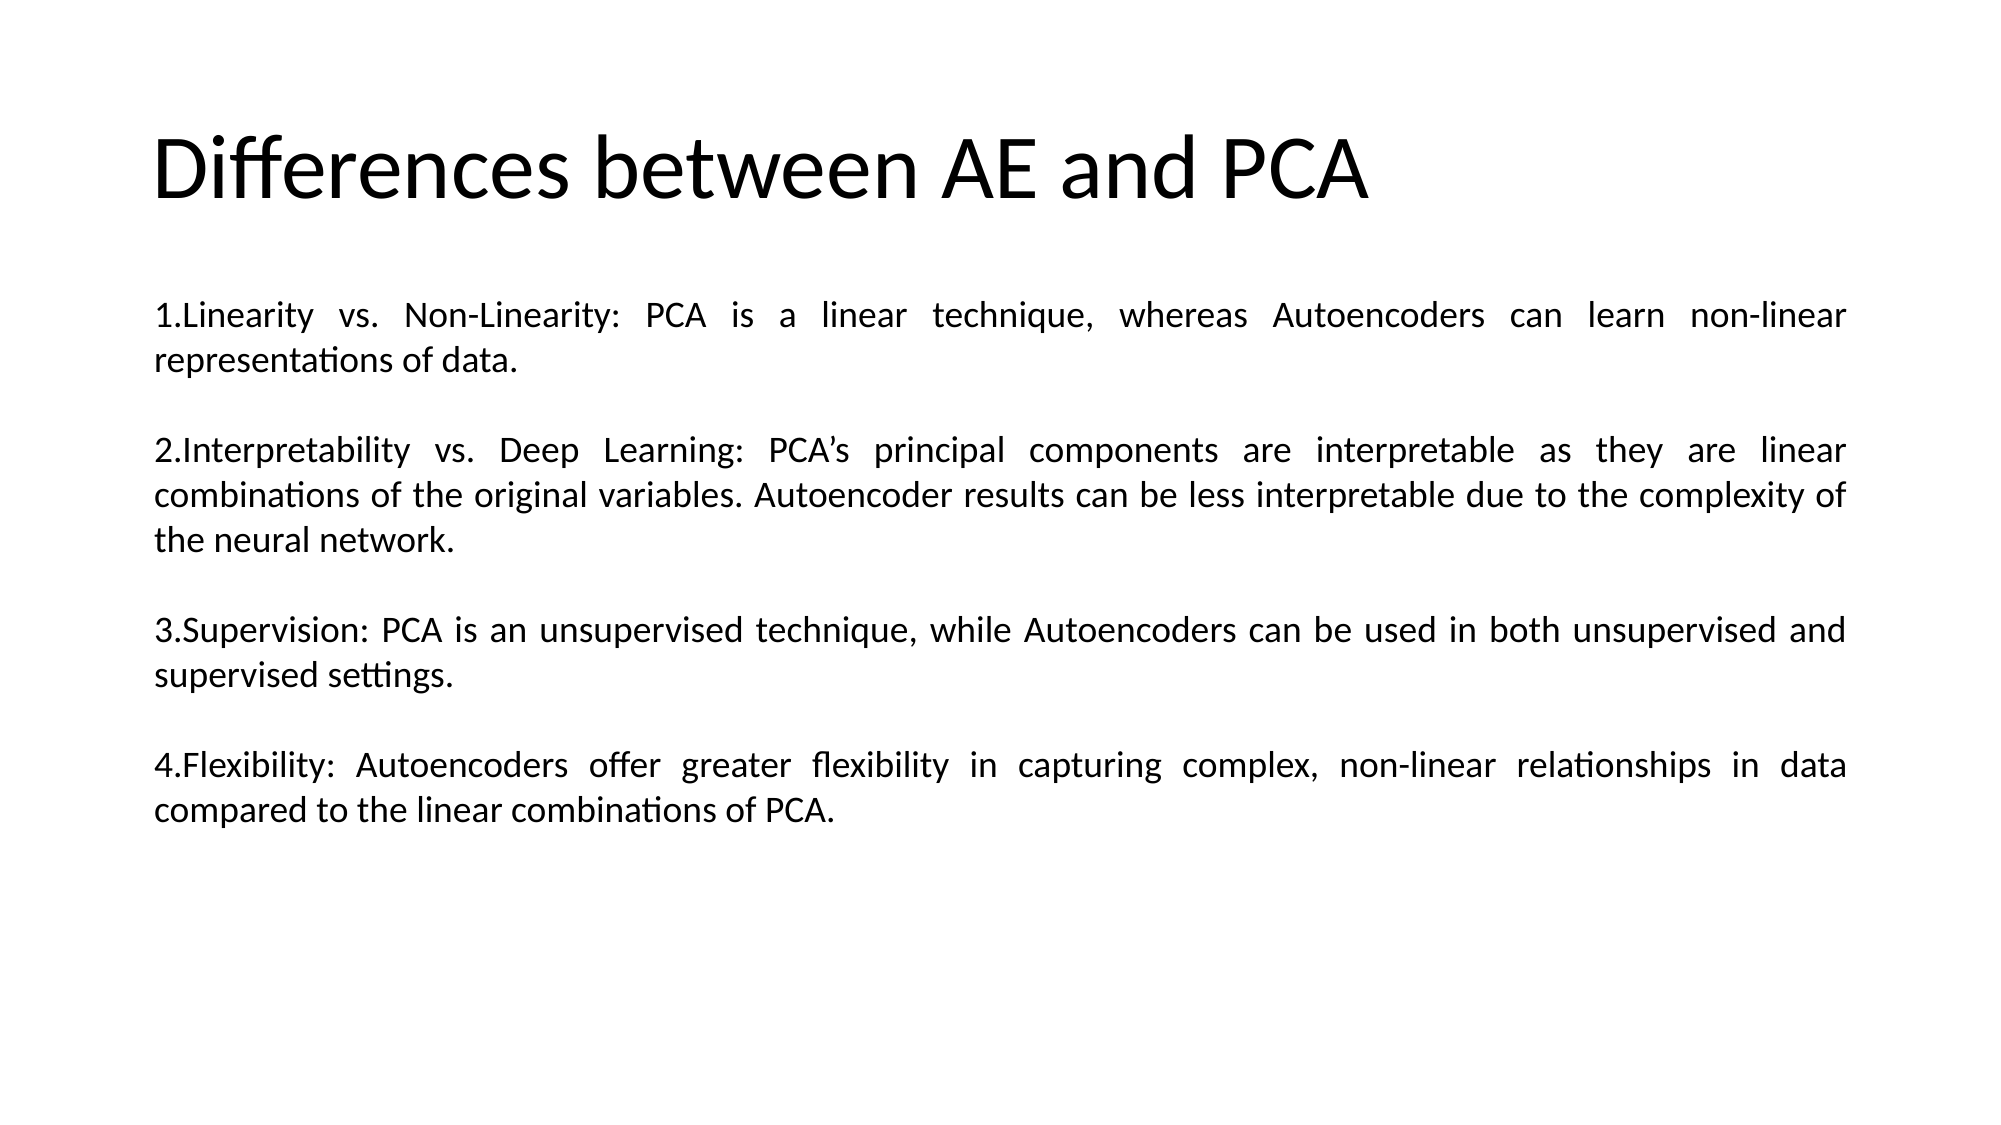

# Differences between AE and PCA
Linearity vs. Non-Linearity: PCA is a linear technique, whereas Autoencoders can learn non-linear representations of data.

Interpretability vs. Deep Learning: PCA’s principal components are interpretable as they are linear combinations of the original variables. Autoencoder results can be less interpretable due to the complexity of the neural network.

Supervision: PCA is an unsupervised technique, while Autoencoders can be used in both unsupervised and supervised settings.

Flexibility: Autoencoders offer greater flexibility in capturing complex, non-linear relationships in data compared to the linear combinations of PCA.